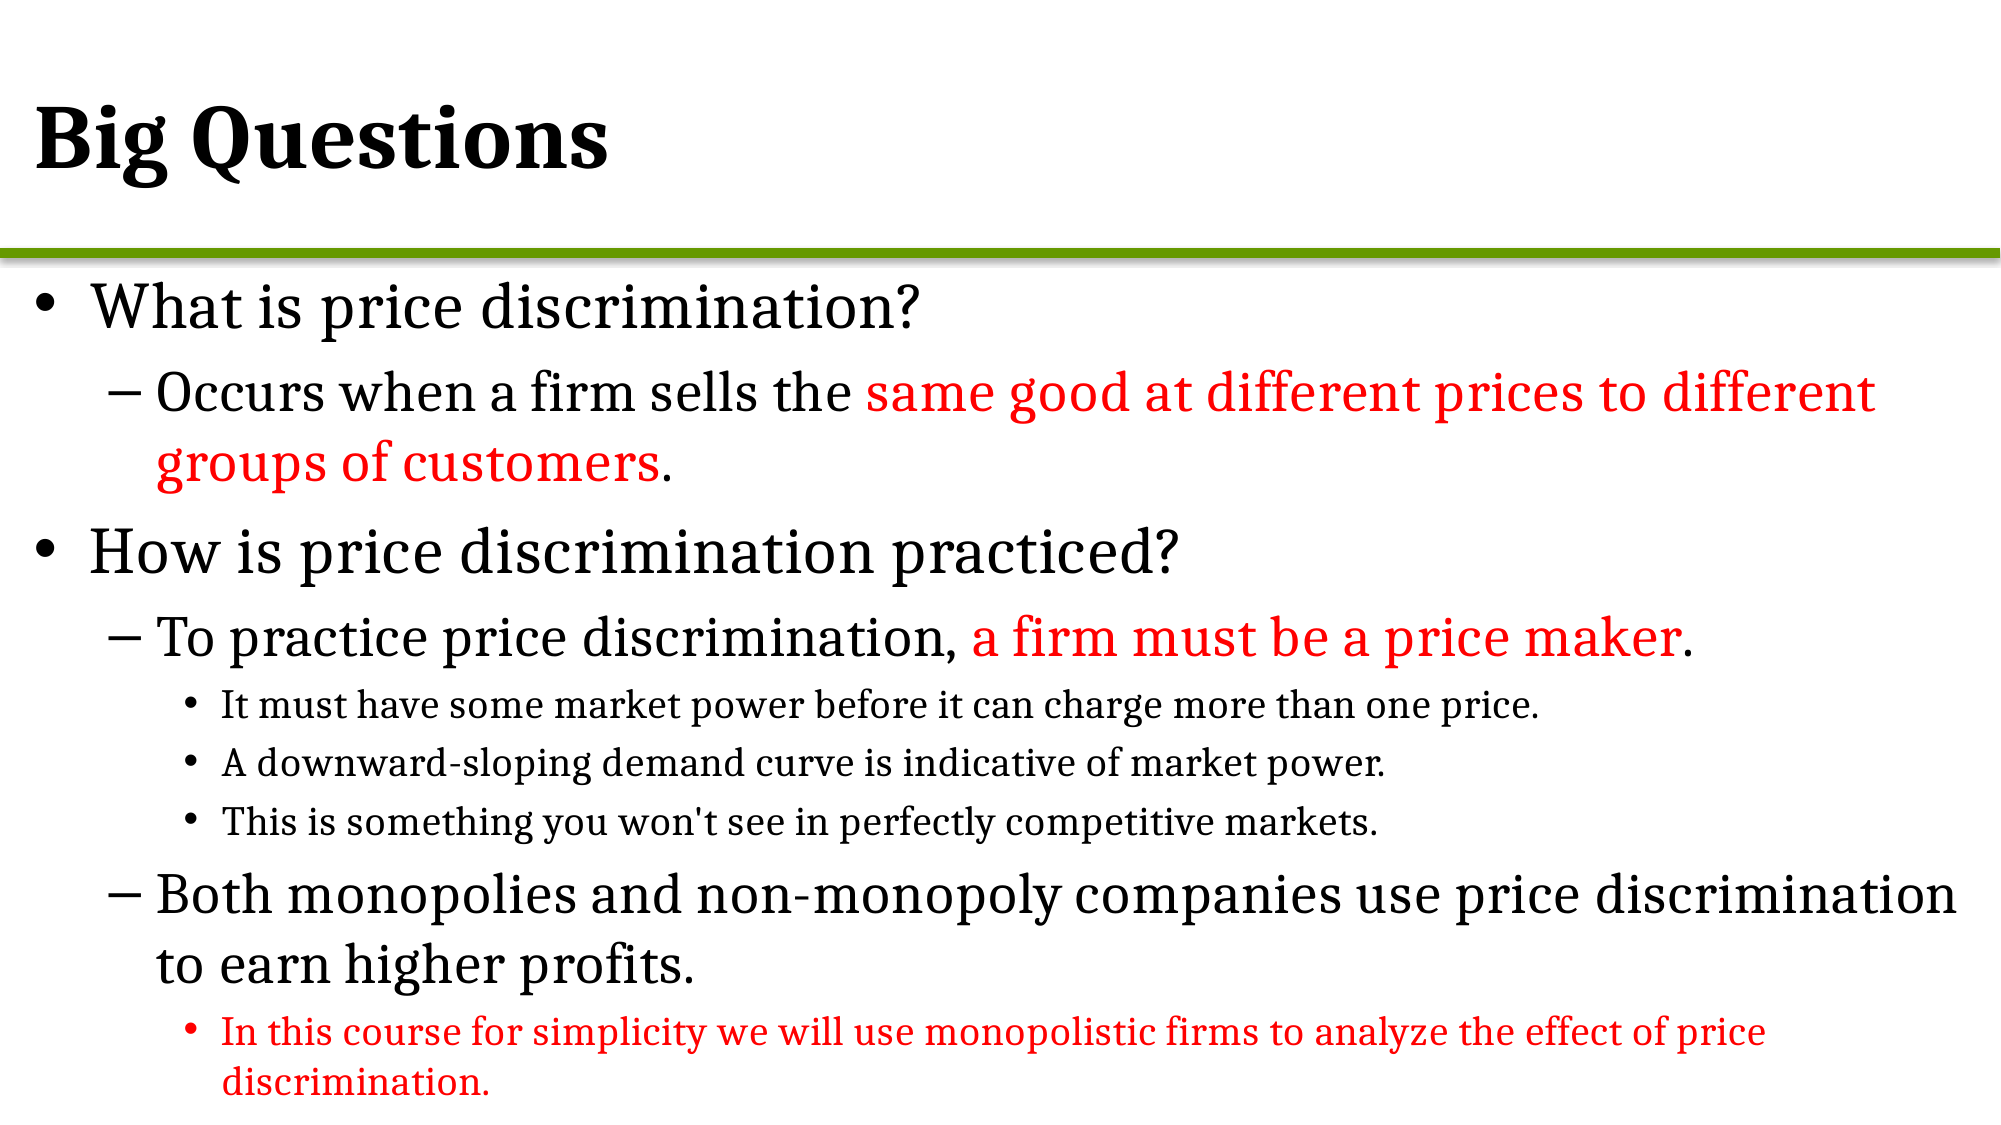

# Big Questions
What is price discrimination?
Occurs when a firm sells the same good at different prices to different groups of customers.
How is price discrimination practiced?
To practice price discrimination, a firm must be a price maker.
It must have some market power before it can charge more than one price.
A downward-sloping demand curve is indicative of market power.
This is something you won't see in perfectly competitive markets.
Both monopolies and non-monopoly companies use price discrimination to earn higher profits.
In this course for simplicity we will use monopolistic firms to analyze the effect of price discrimination.